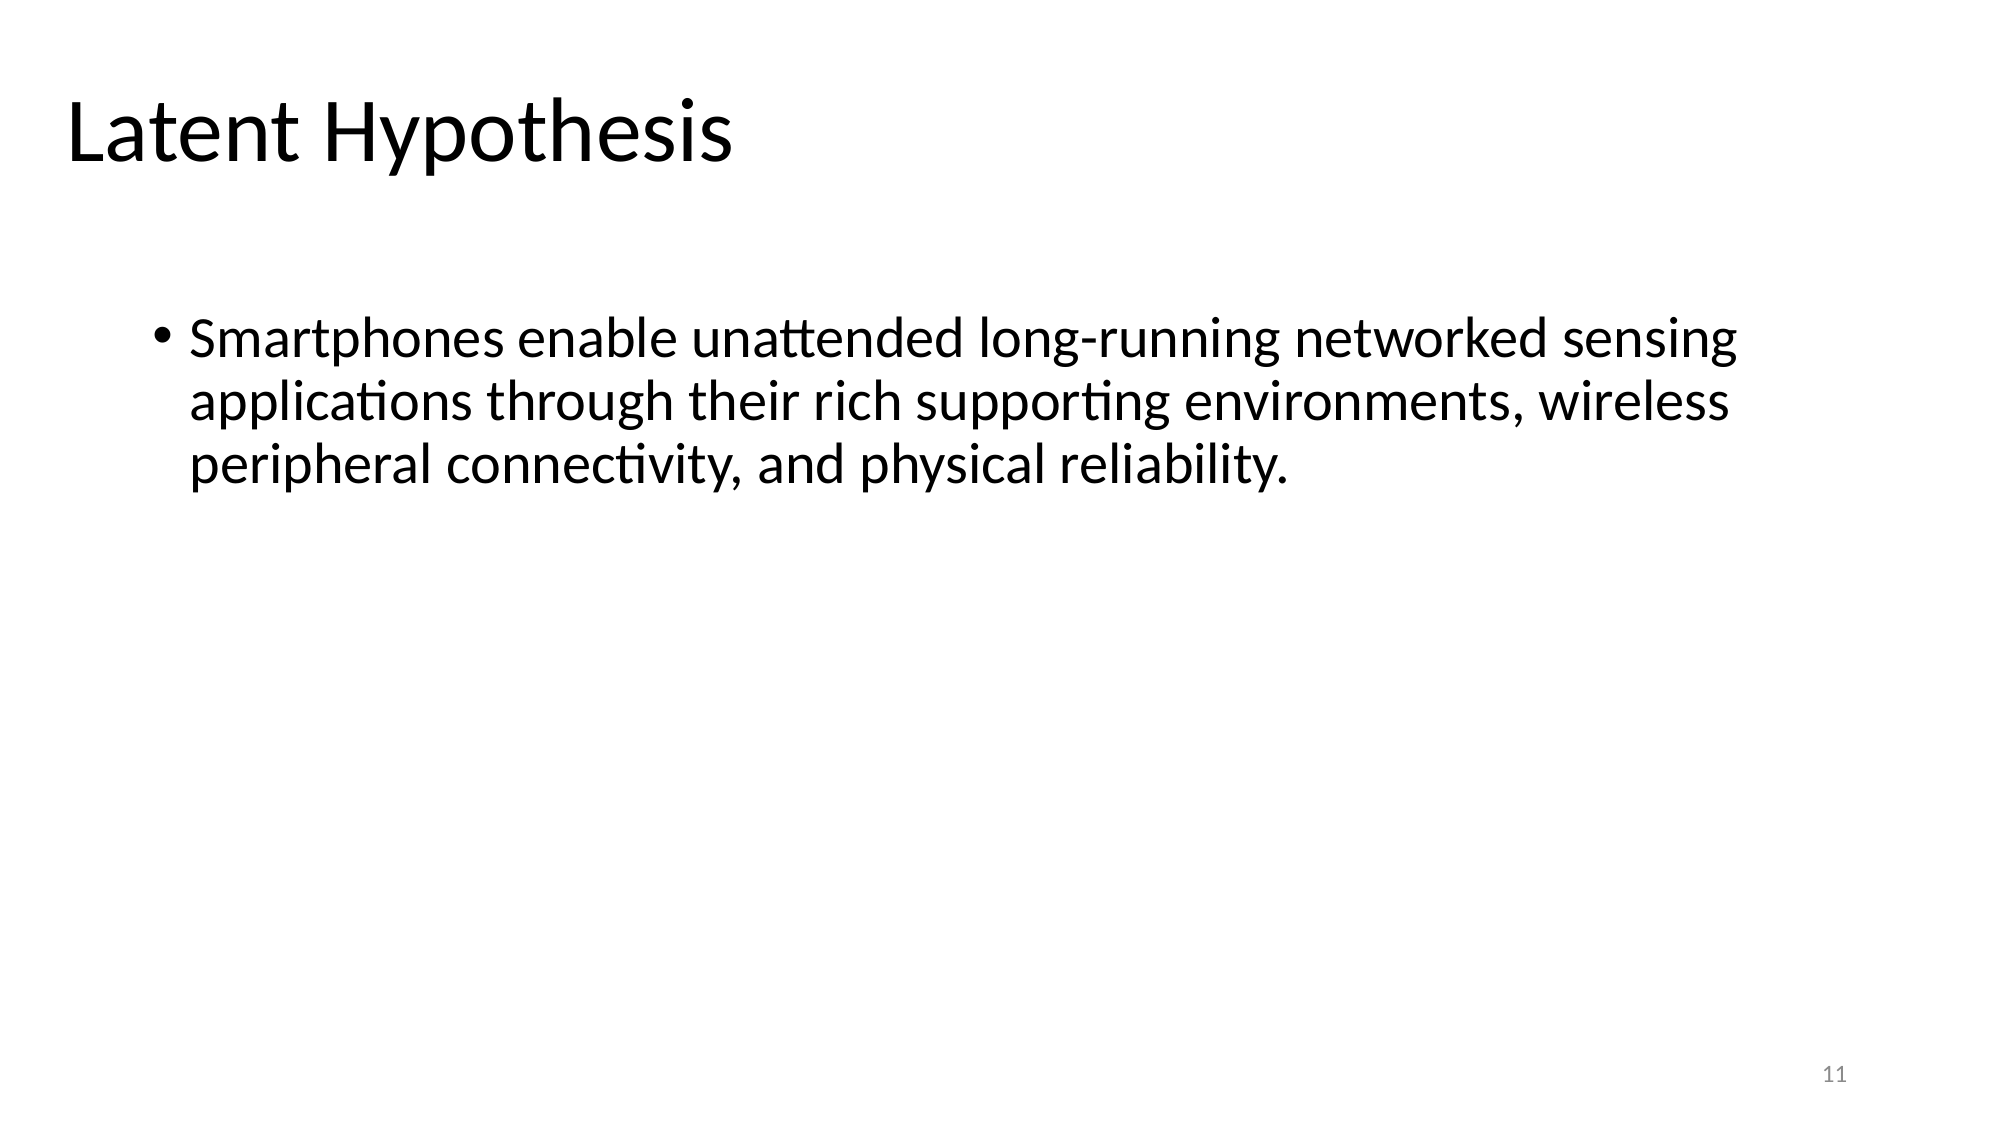

# Latent Hypothesis
Smartphones enable unattended long-running networked sensing applications through their rich supporting environments, wireless peripheral connectivity, and physical reliability.
11